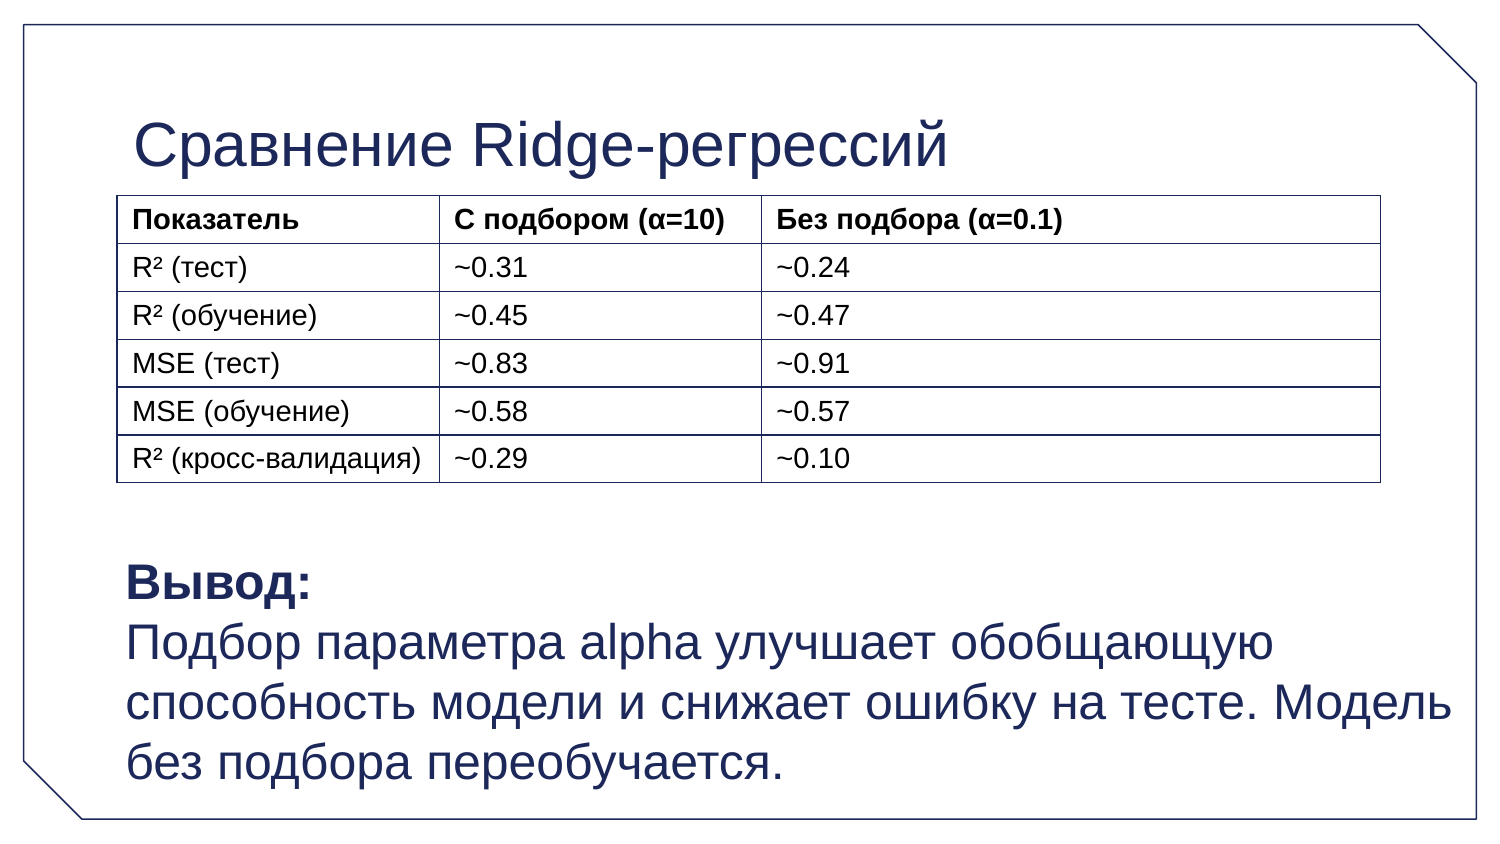

# Сравнение Ridge-регрессий
| Показатель | С подбором (α=10) | Без подбора (α=0.1) |
| --- | --- | --- |
| R² (тест) | ~0.31 | ~0.24 |
| R² (обучение) | ~0.45 | ~0.47 |
| MSE (тест) | ~0.83 | ~0.91 |
| MSE (обучение) | ~0.58 | ~0.57 |
| R² (кросс-валидация) | ~0.29 | ~0.10 |
Вывод:
Подбор параметра alpha улучшает обобщающую
способность модели и снижает ошибку на тесте. Модель
без подбора переобучается.